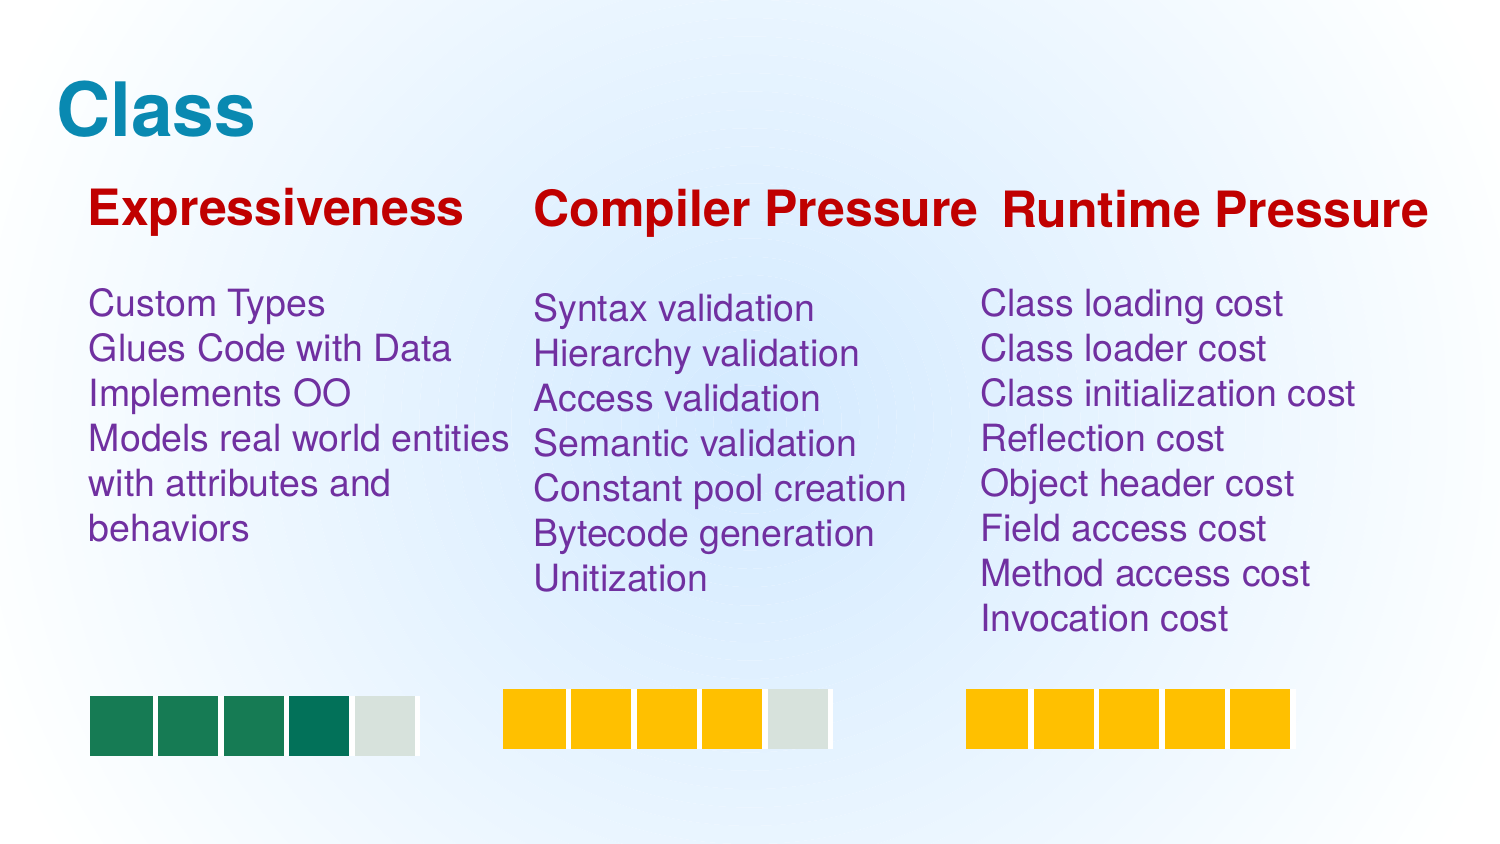

Class
Expressiveness
Compiler Pressure
Runtime Pressure

Custom Types
Glues Code with Data
Implements OO
Models real world entities with attributes and behaviors
Class loading cost
Class loader cost
Class initialization cost
Reflection cost
Object header cost
Field access cost
Method access cost
Invocation cost
Syntax validation
Hierarchy validation
Access validation
Semantic validation
Constant pool creation
Bytecode generation
Unitization
|  |  |  |  |  |
| --- | --- | --- | --- | --- |
|  |  |  |  |  |
| --- | --- | --- | --- | --- |
|  |  |  |  |  |
| --- | --- | --- | --- | --- |